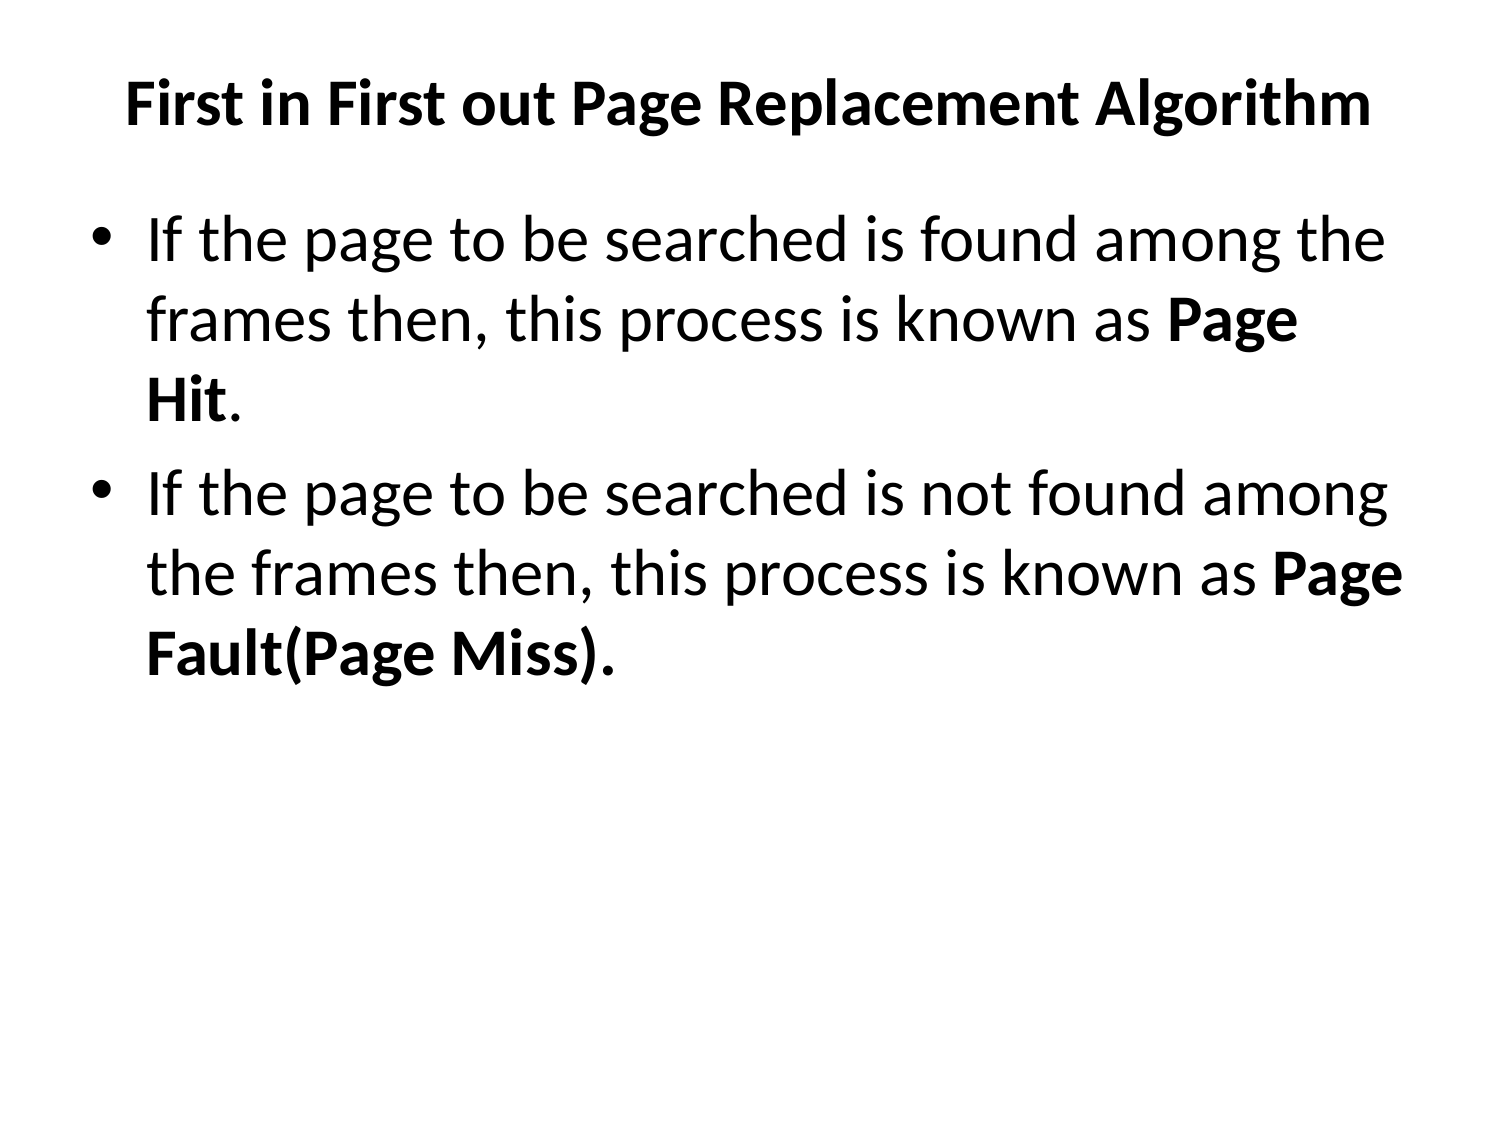

# First in First out Page Replacement Algorithm
If the page to be searched is found among the frames then, this process is known as Page Hit.
If the page to be searched is not found among the frames then, this process is known as Page Fault(Page Miss).